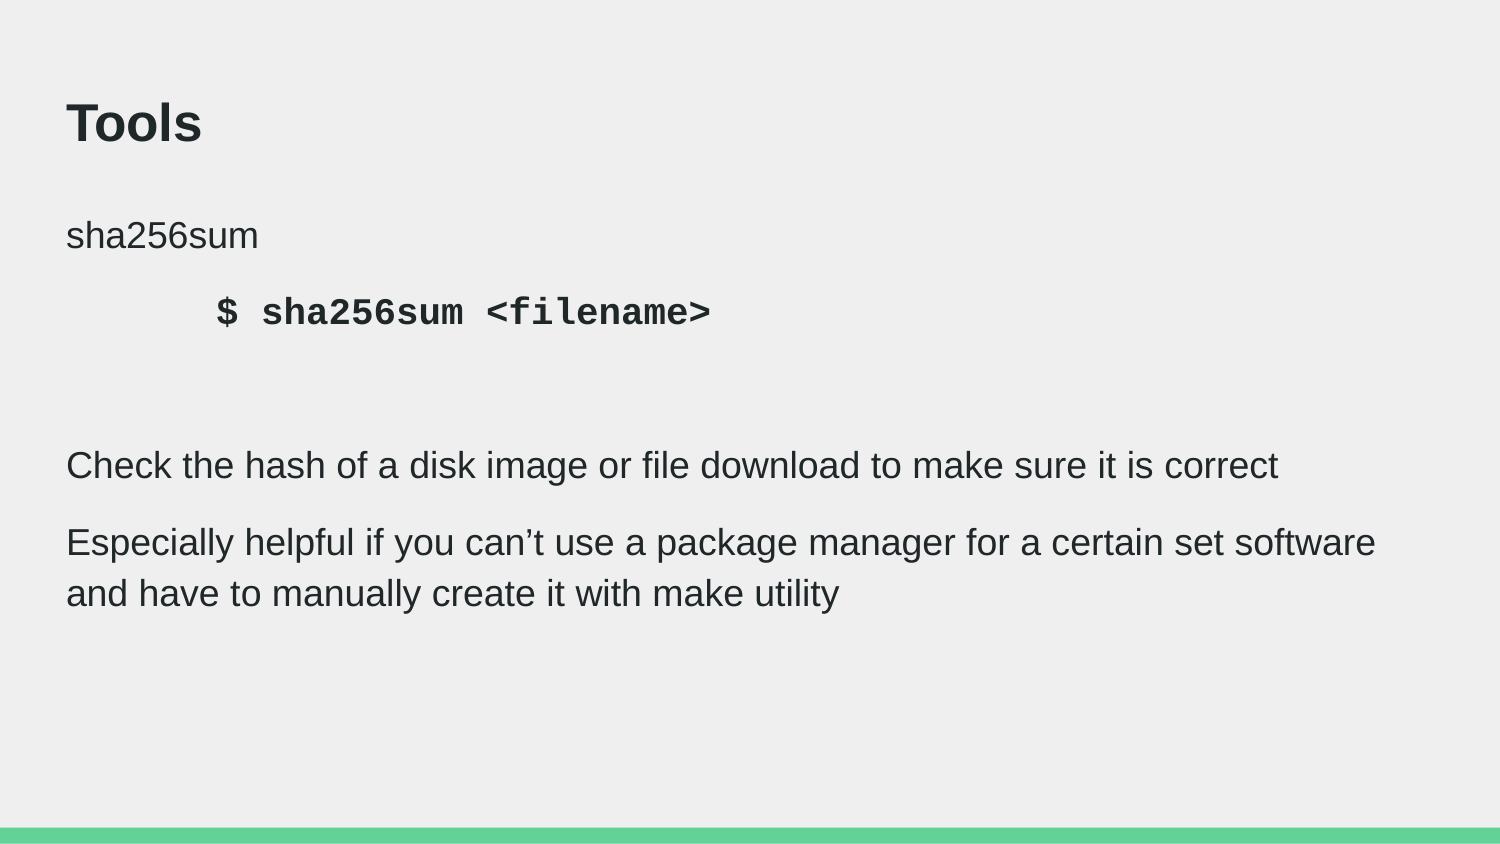

# Tools
sha256sum
	$ sha256sum <filename>

Check the hash of a disk image or file download to make sure it is correct
Especially helpful if you can’t use a package manager for a certain set software and have to manually create it with make utility